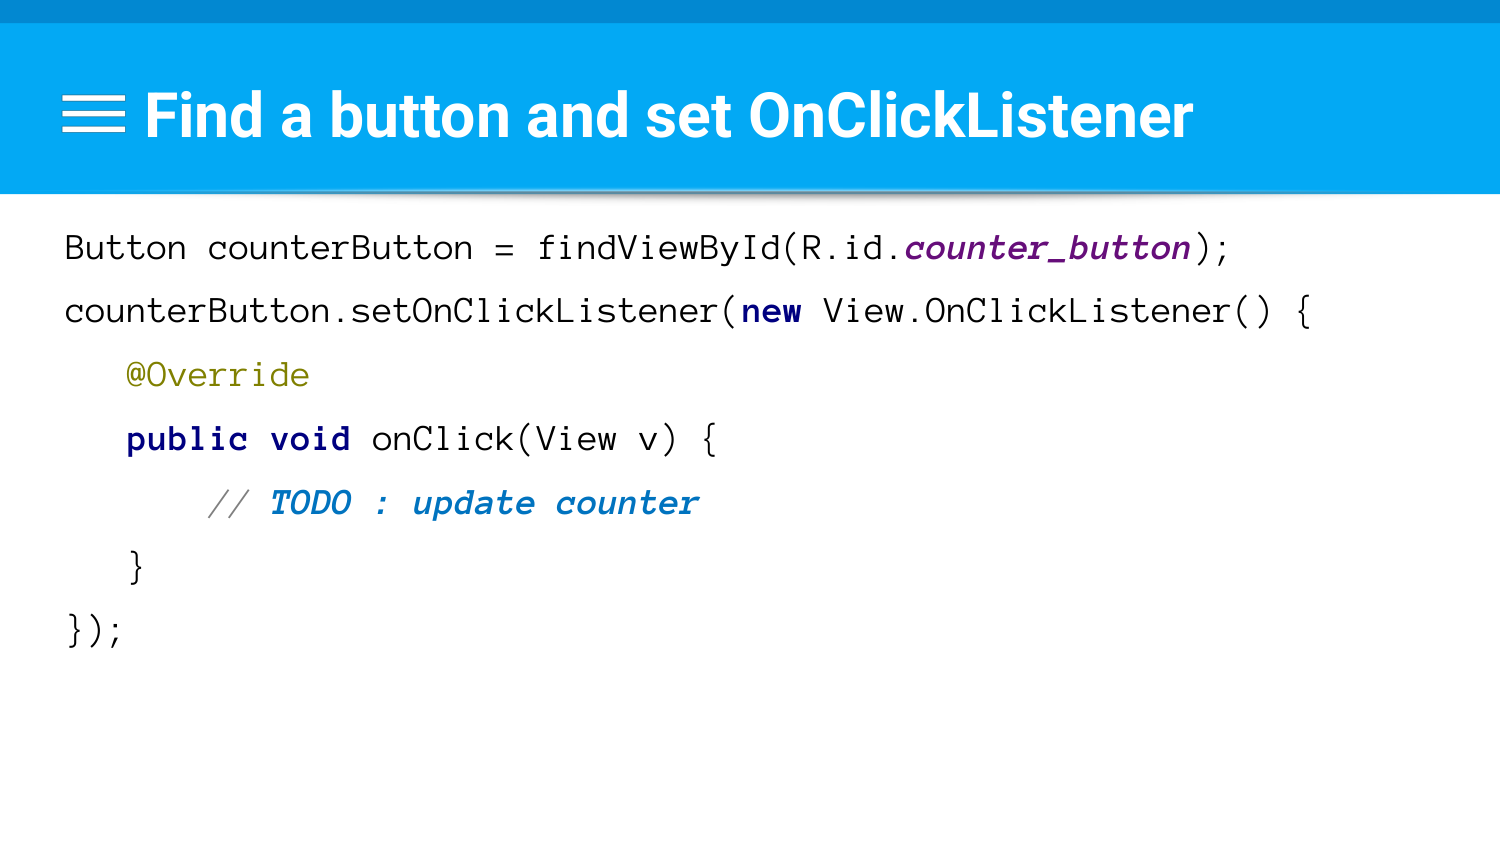

# Find a button and set OnClickListener
Button counterButton = findViewById(R.id.counter_button);
counterButton.setOnClickListener(new View.OnClickListener() {
   @Override
   public void onClick(View v) {
       // TODO : update counter
   }
});